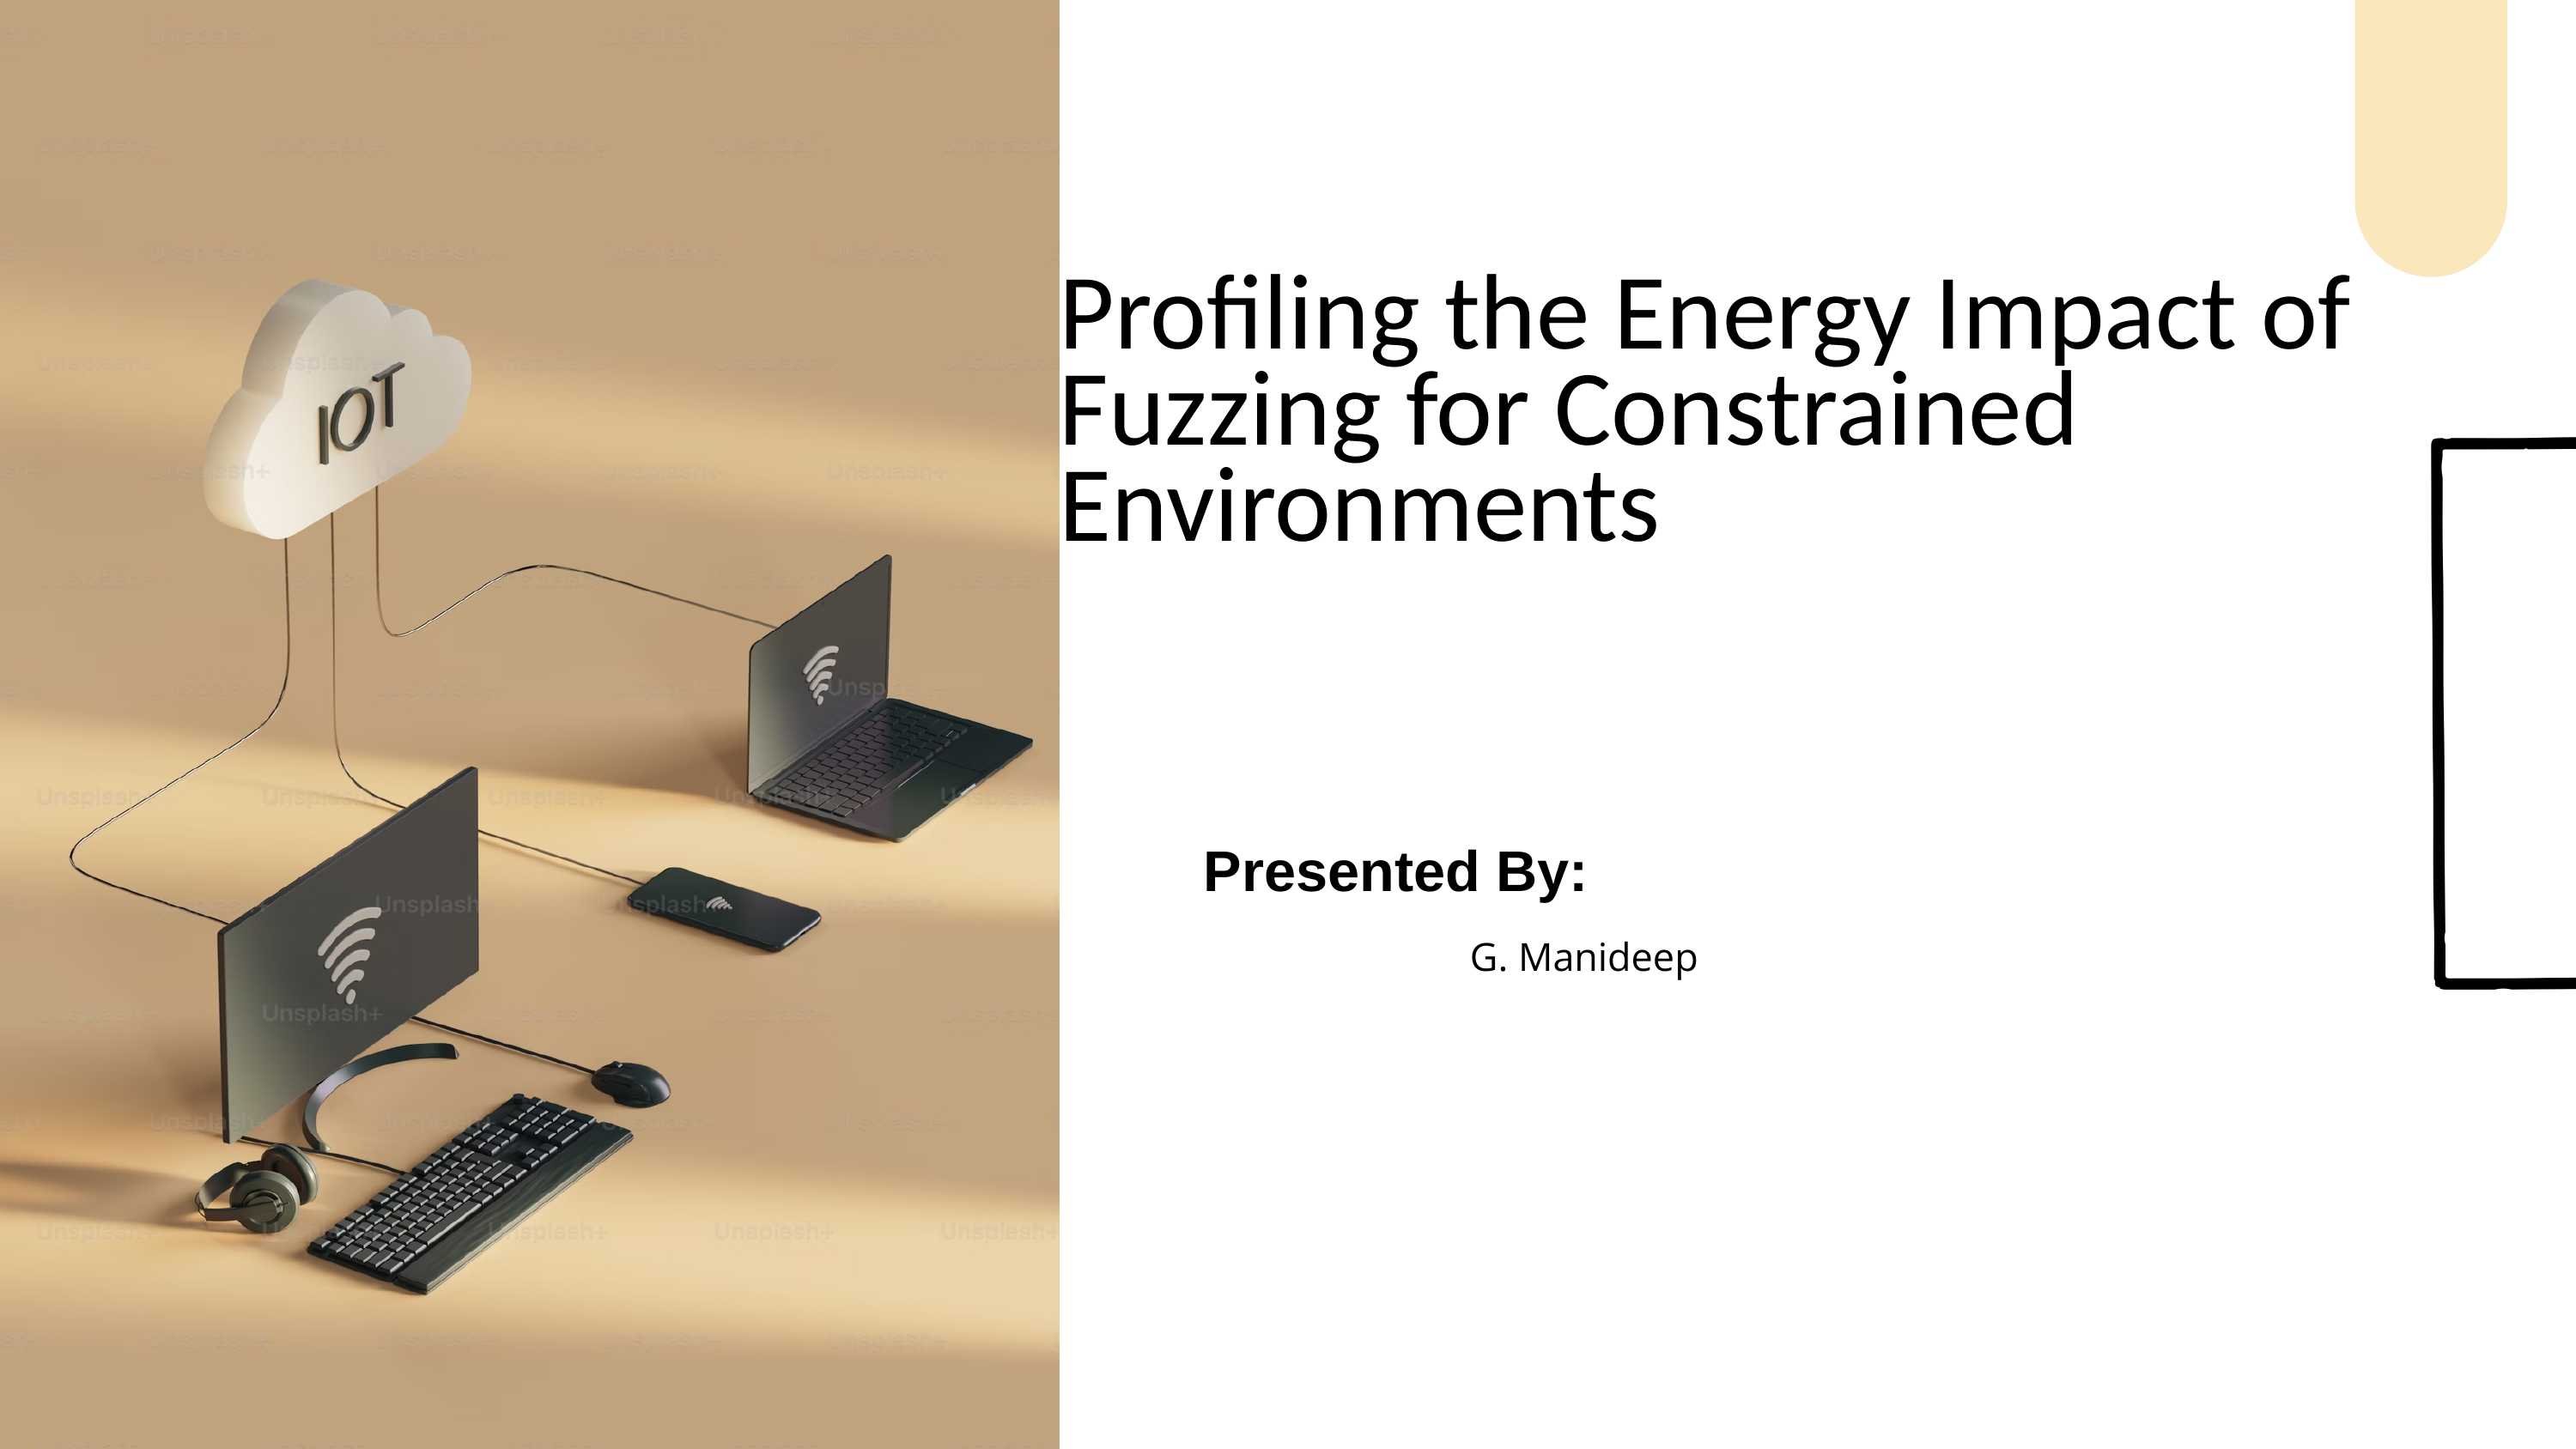

Profiling the Energy Impact of Fuzzing for Constrained Environments
Presented By:

G. Manideep